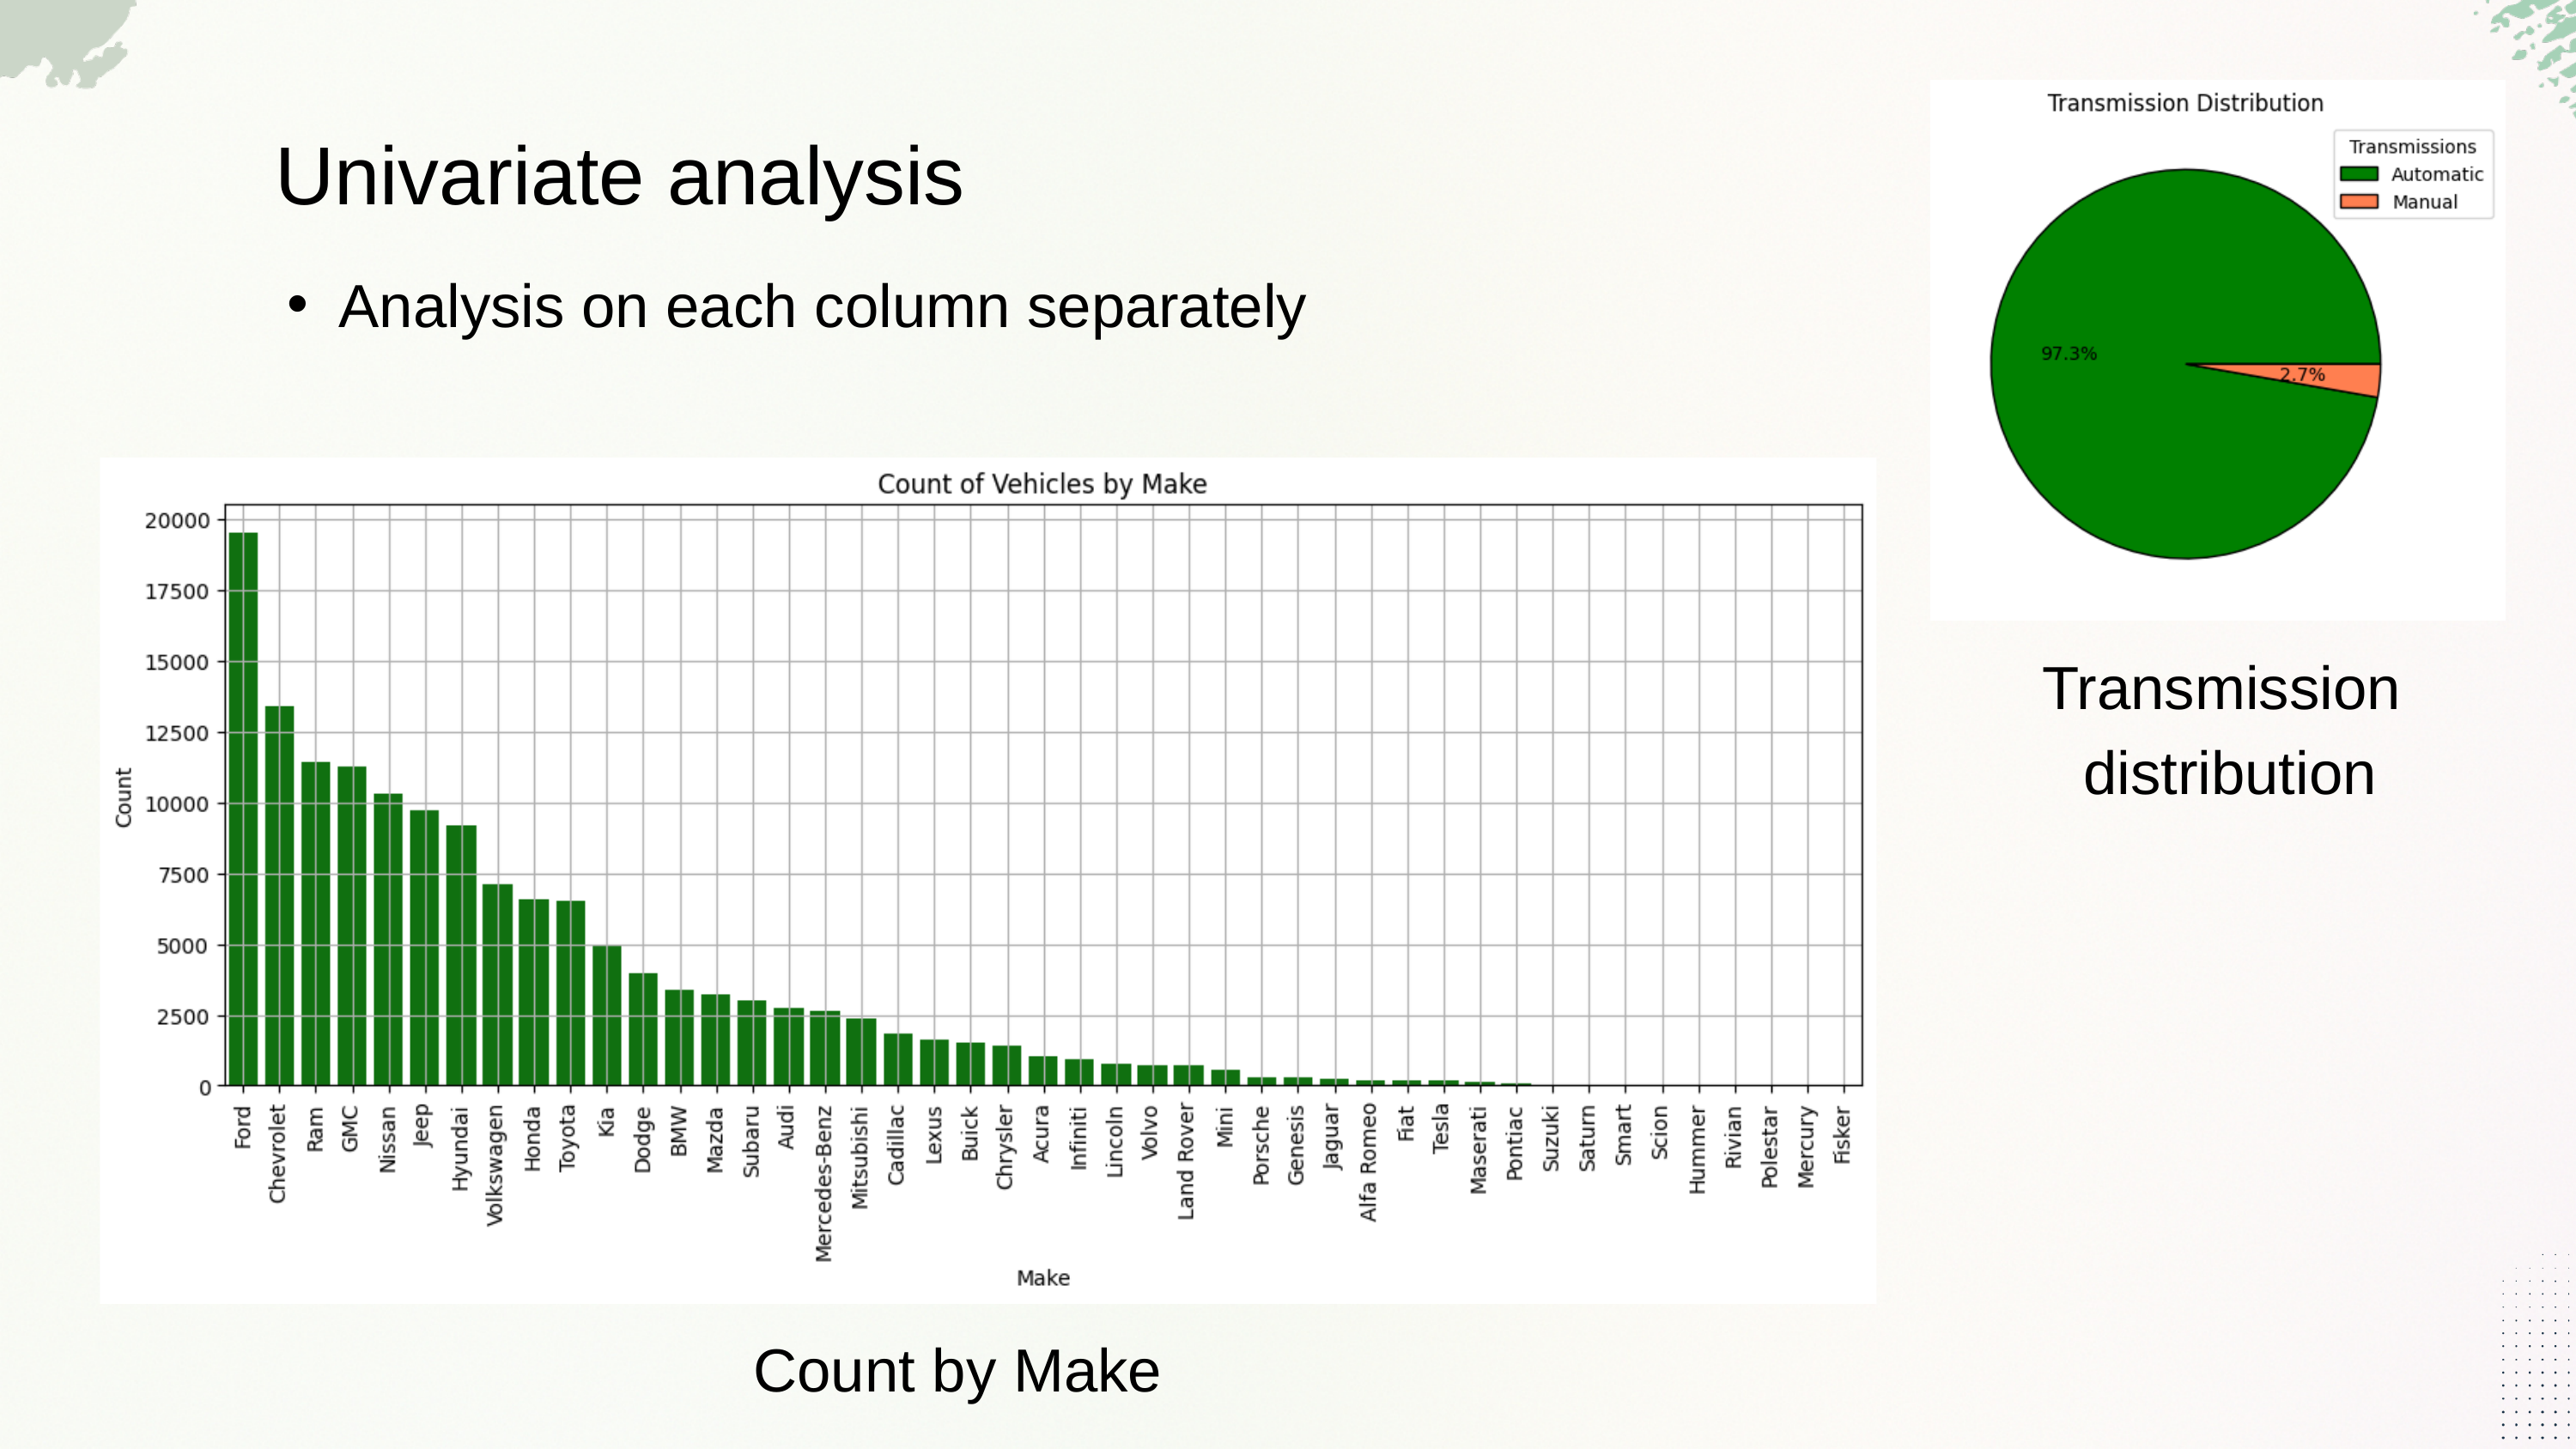

Univariate analysis
Analysis on each column separately

Transmission
distribution

Count by Make